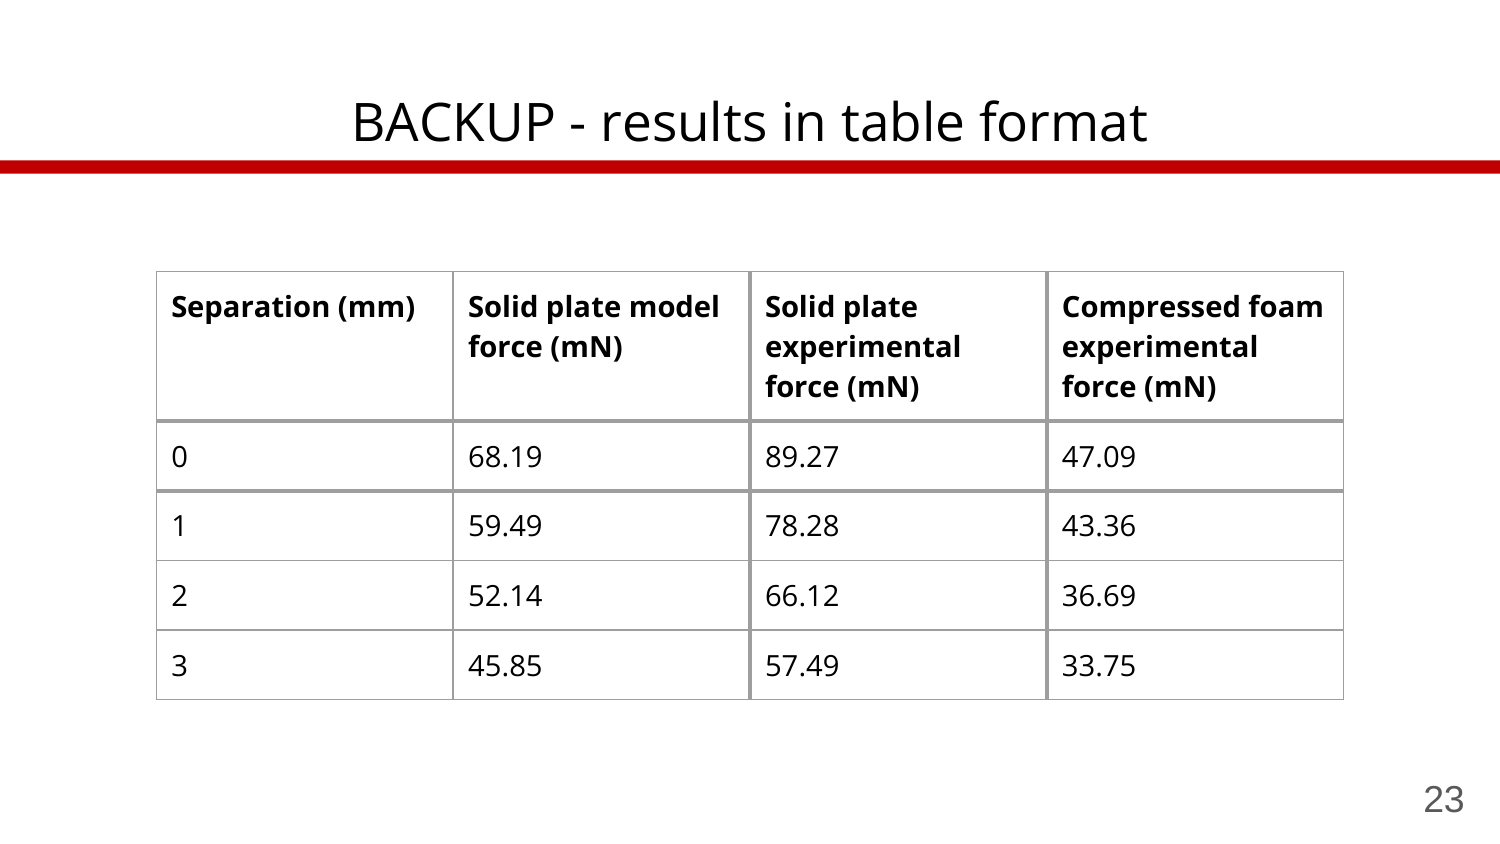

# BACKUP - results in table format

| Separation (mm) | Solid plate model force (mN) | Solid plate experimental force (mN) | Compressed foam experimental force (mN) |
| --- | --- | --- | --- |
| 0 | 68.19 | 89.27 | 47.09 |
| 1 | 59.49 | 78.28 | 43.36 |
| 2 | 52.14 | 66.12 | 36.69 |
| 3 | 45.85 | 57.49 | 33.75 |
23